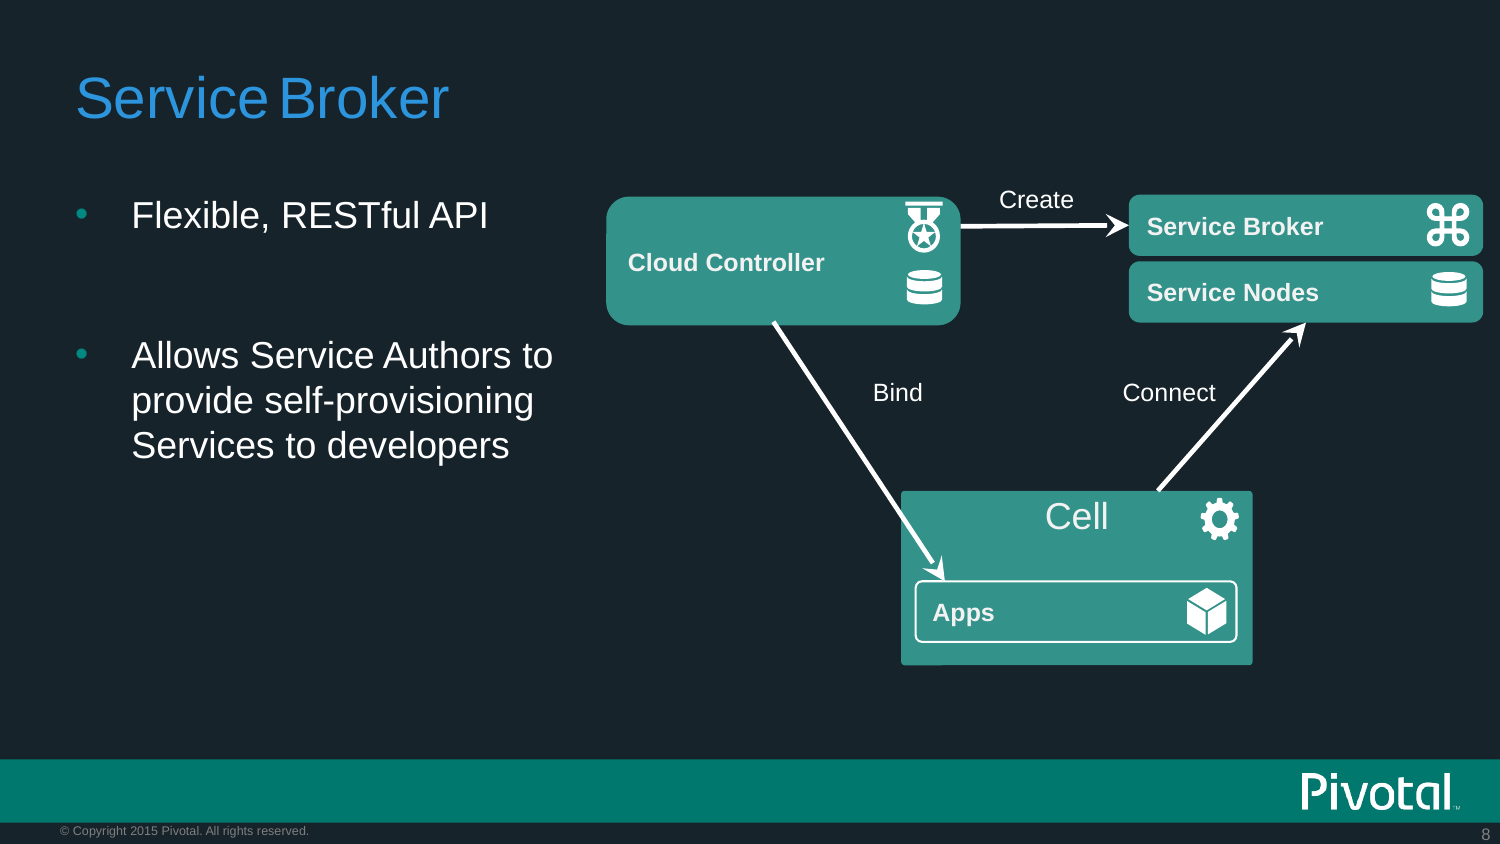

# Service Broker
Flexible, RESTful API

Allows Service Authors to provide self-provisioning Services to developers
Create
Service Broker

Service Nodes

Cloud Controller

Bind
Connect
Cell

Apps